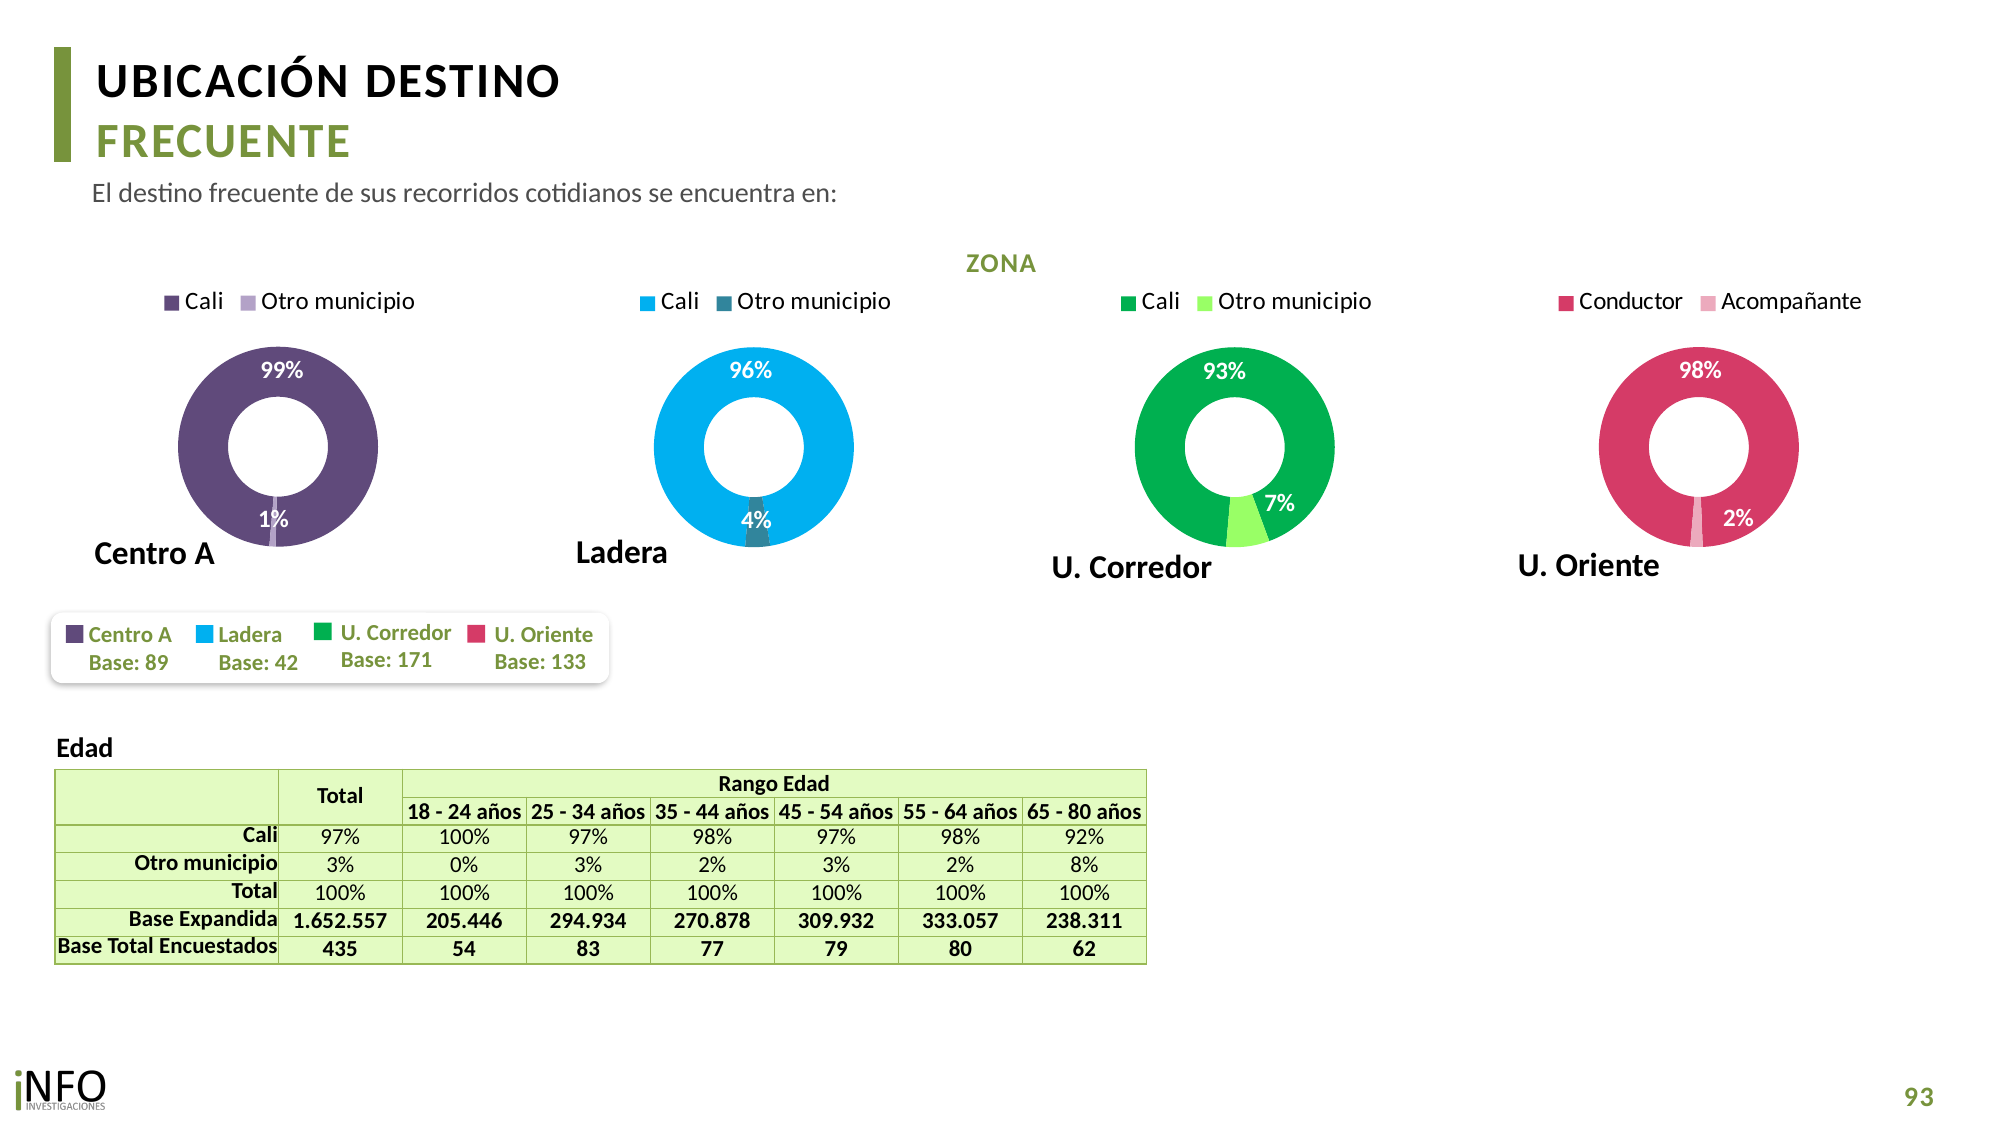

UBICACIÓN DESTINO
FRECUENTE

El destino frecuente de sus recorridos cotidianos se encuentra en:
ZONA

### Chart

| Category | Total |
|---|---|
| Cali | 0.99 |
| Otro municipio | 0.01 |

### Chart

| Category | Total |
|---|---|
| Conductor | 0.98 |
| Acompañante | 0.02 |

### Chart

| Category | Total |
|---|---|
| Cali | 0.96 |
| Otro municipio | 0.04 |

### Chart

| Category | Total |
|---|---|
| Cali | 0.93 |
| Otro municipio | 0.07 |
Ladera
Centro A
U. Oriente
U. Corredor
U. Corredor
Base: 171
U. Oriente
Base: 133

Centro A
Base: 89
Ladera
Base: 42

Edad
|  | Total | Rango Edad |  |  |  |  |  |
| --- | --- | --- | --- | --- | --- | --- | --- |
|  |  | 18 - 24 años | 25 - 34 años | 35 - 44 años | 45 - 54 años | 55 - 64 años | 65 - 80 años |
| Cali | 97% | 100% | 97% | 98% | 97% | 98% | 92% |
| Otro municipio | 3% | 0% | 3% | 2% | 3% | 2% | 8% |
| Total | 100% | 100% | 100% | 100% | 100% | 100% | 100% |
| Base Expandida | 1.652.557 | 205.446 | 294.934 | 270.878 | 309.932 | 333.057 | 238.311 |
| Base Total Encuestados | 435 | 54 | 83 | 77 | 79 | 80 | 62 |
93